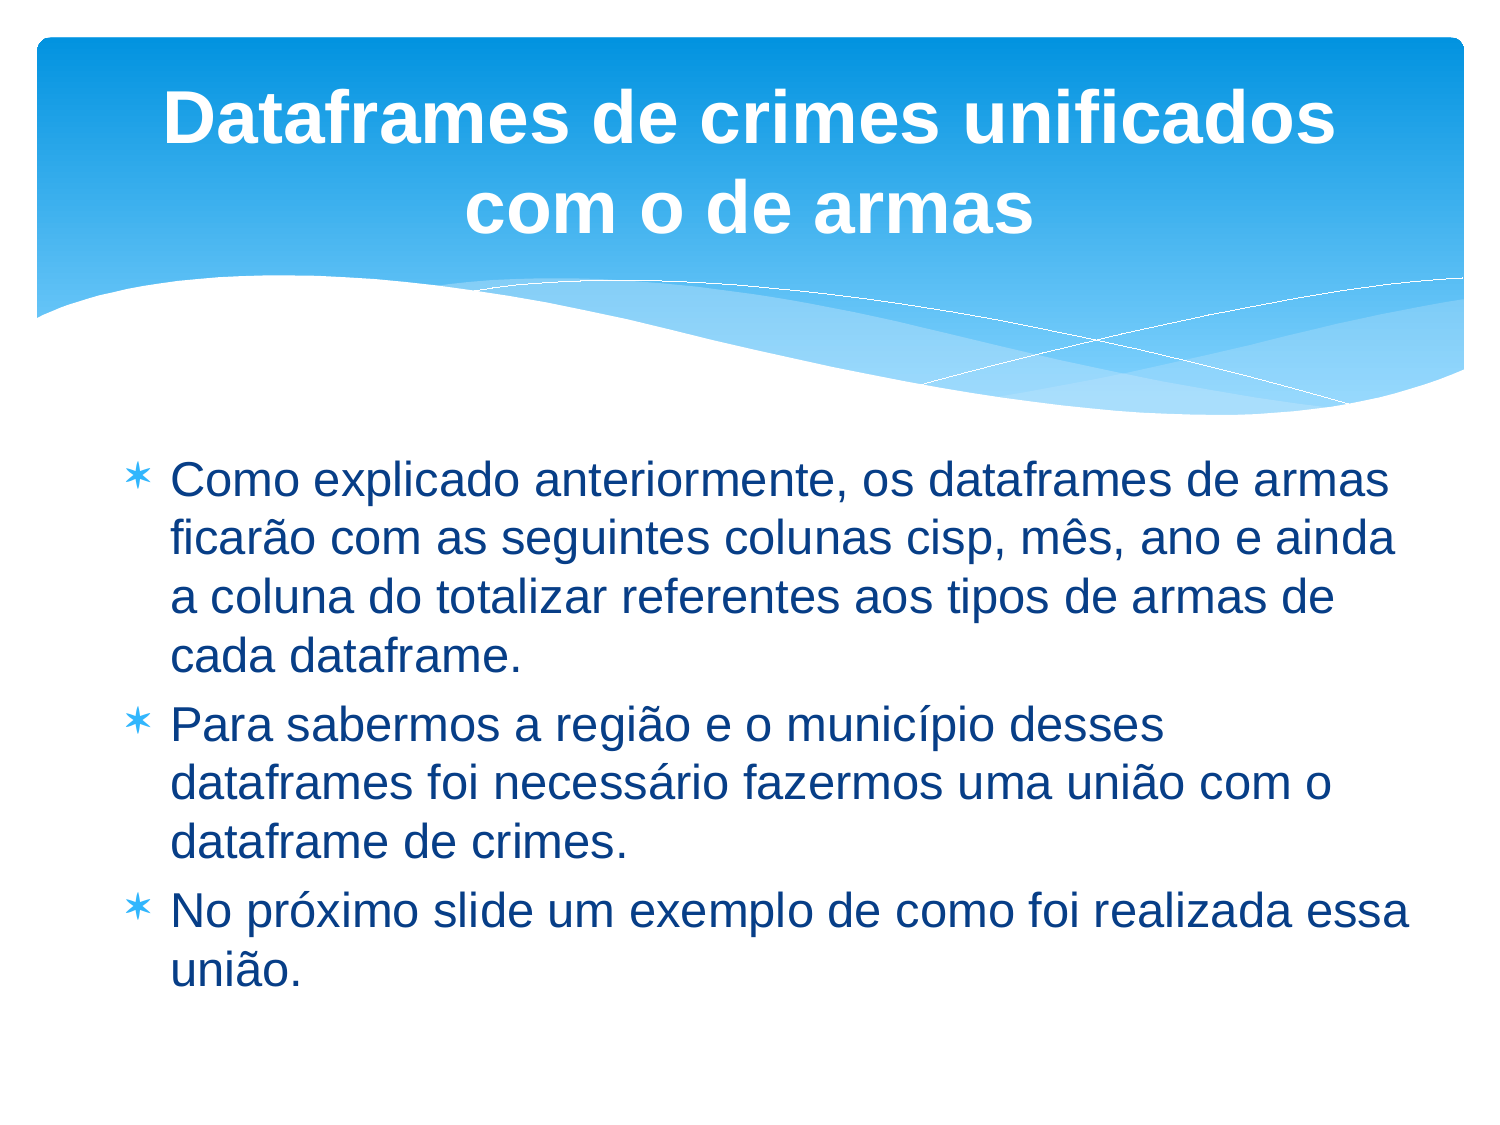

# Dataframes de crimes unificados com o de armas
Como explicado anteriormente, os dataframes de armas  ficarão com as seguintes colunas cisp, mês, ano e ainda a coluna do totalizar referentes aos tipos de armas de cada dataframe.
Para sabermos a região e o município desses dataframes foi necessário fazermos uma união com o dataframe de crimes.
No próximo slide um exemplo de como foi realizada essa união.